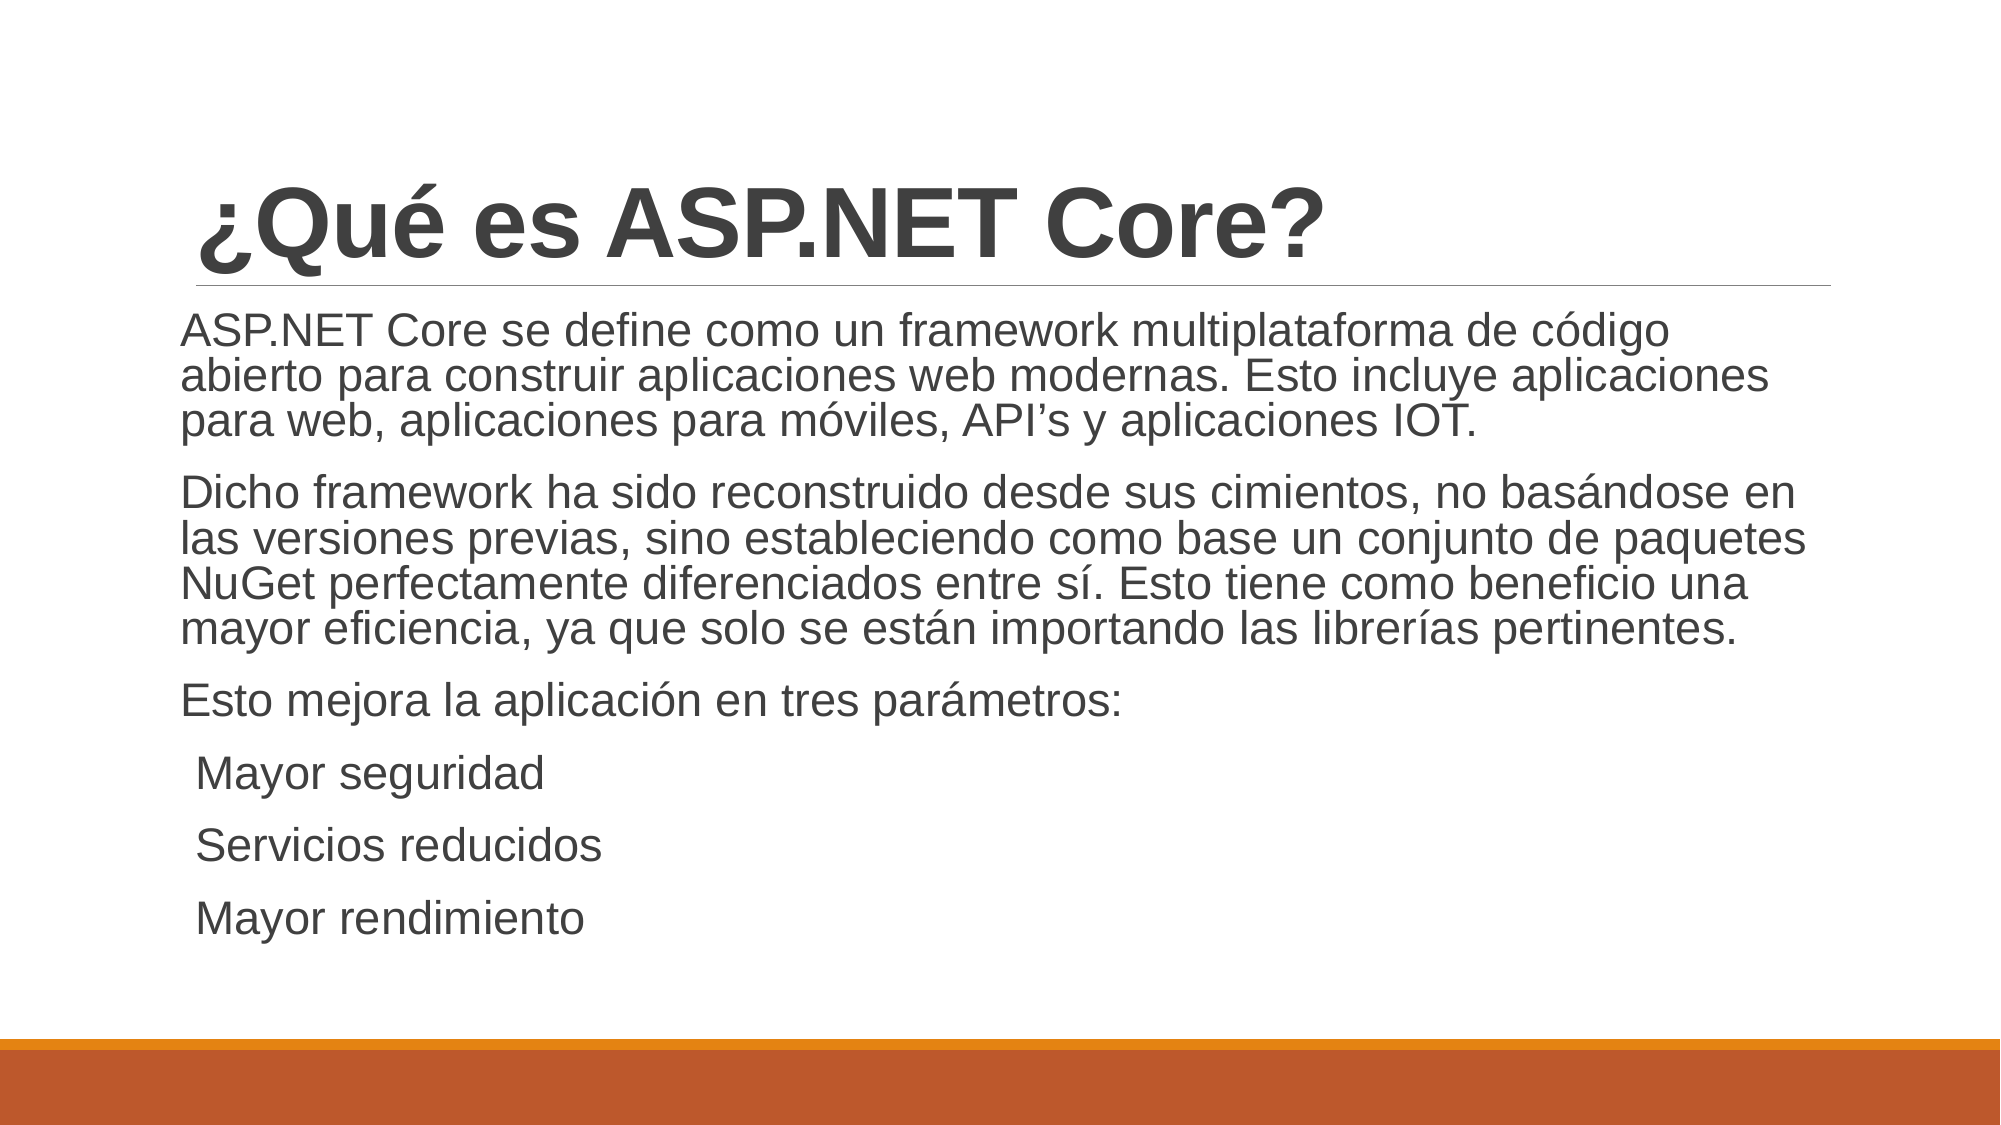

# ¿Qué es ASP.NET Core?
ASP.NET Core se define como un framework multiplataforma de código abierto para construir aplicaciones web modernas. Esto incluye aplicaciones para web, aplicaciones para móviles, API’s y aplicaciones IOT.
Dicho framework ha sido reconstruido desde sus cimientos, no basándose en las versiones previas, sino estableciendo como base un conjunto de paquetes NuGet perfectamente diferenciados entre sí. Esto tiene como beneficio una mayor eficiencia, ya que solo se están importando las librerías pertinentes.
Esto mejora la aplicación en tres parámetros:
Mayor seguridad
Servicios reducidos
Mayor rendimiento